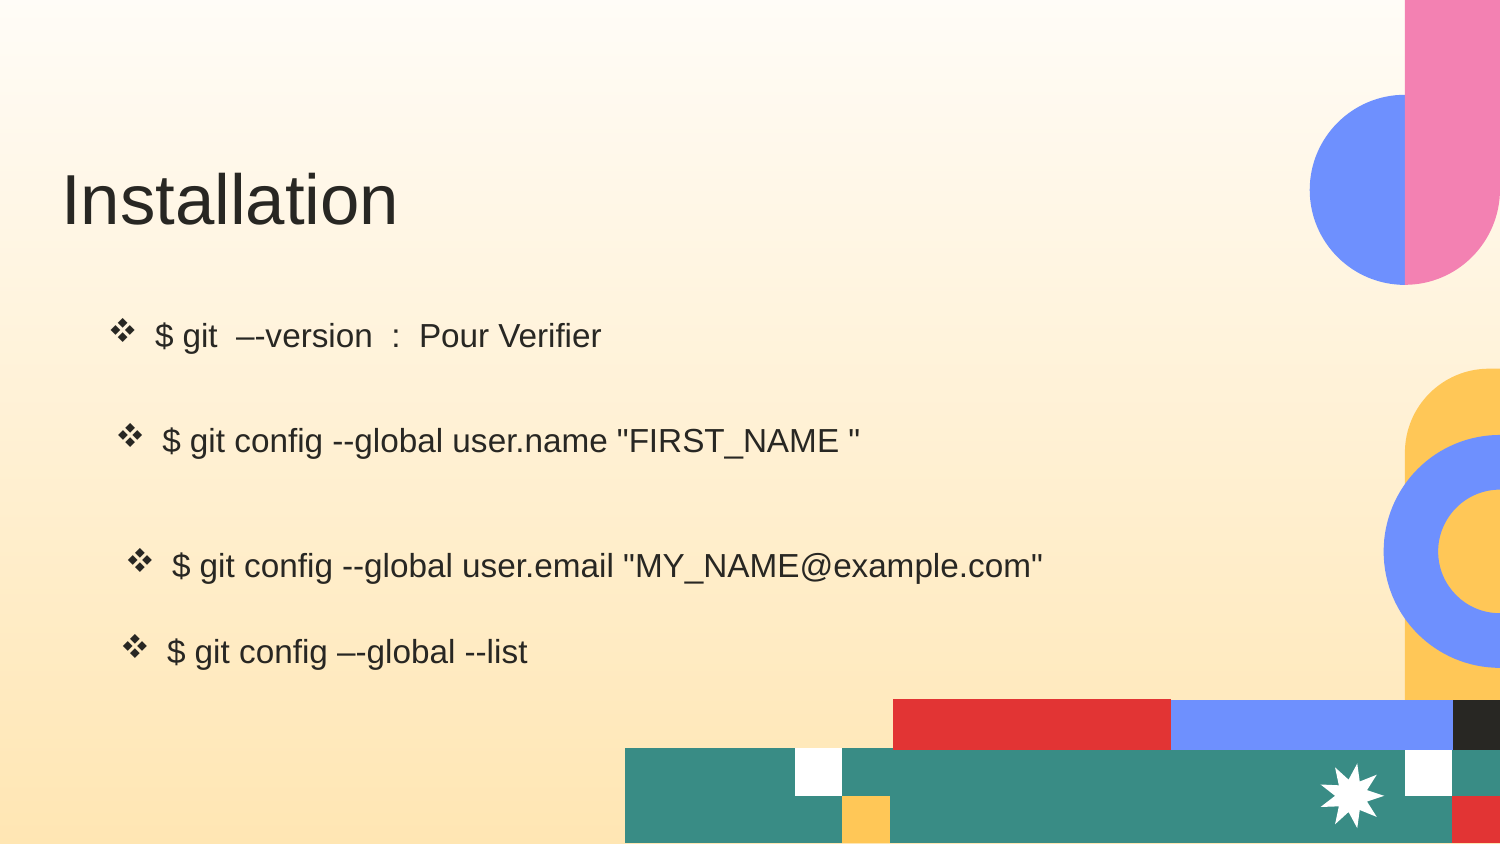

# Installation
$ git  –-version  :  Pour Verifier
$ git config --global user.name "FIRST_NAME "
$ git config --global user.email "MY_NAME@example.com"
$ git config –-global --list